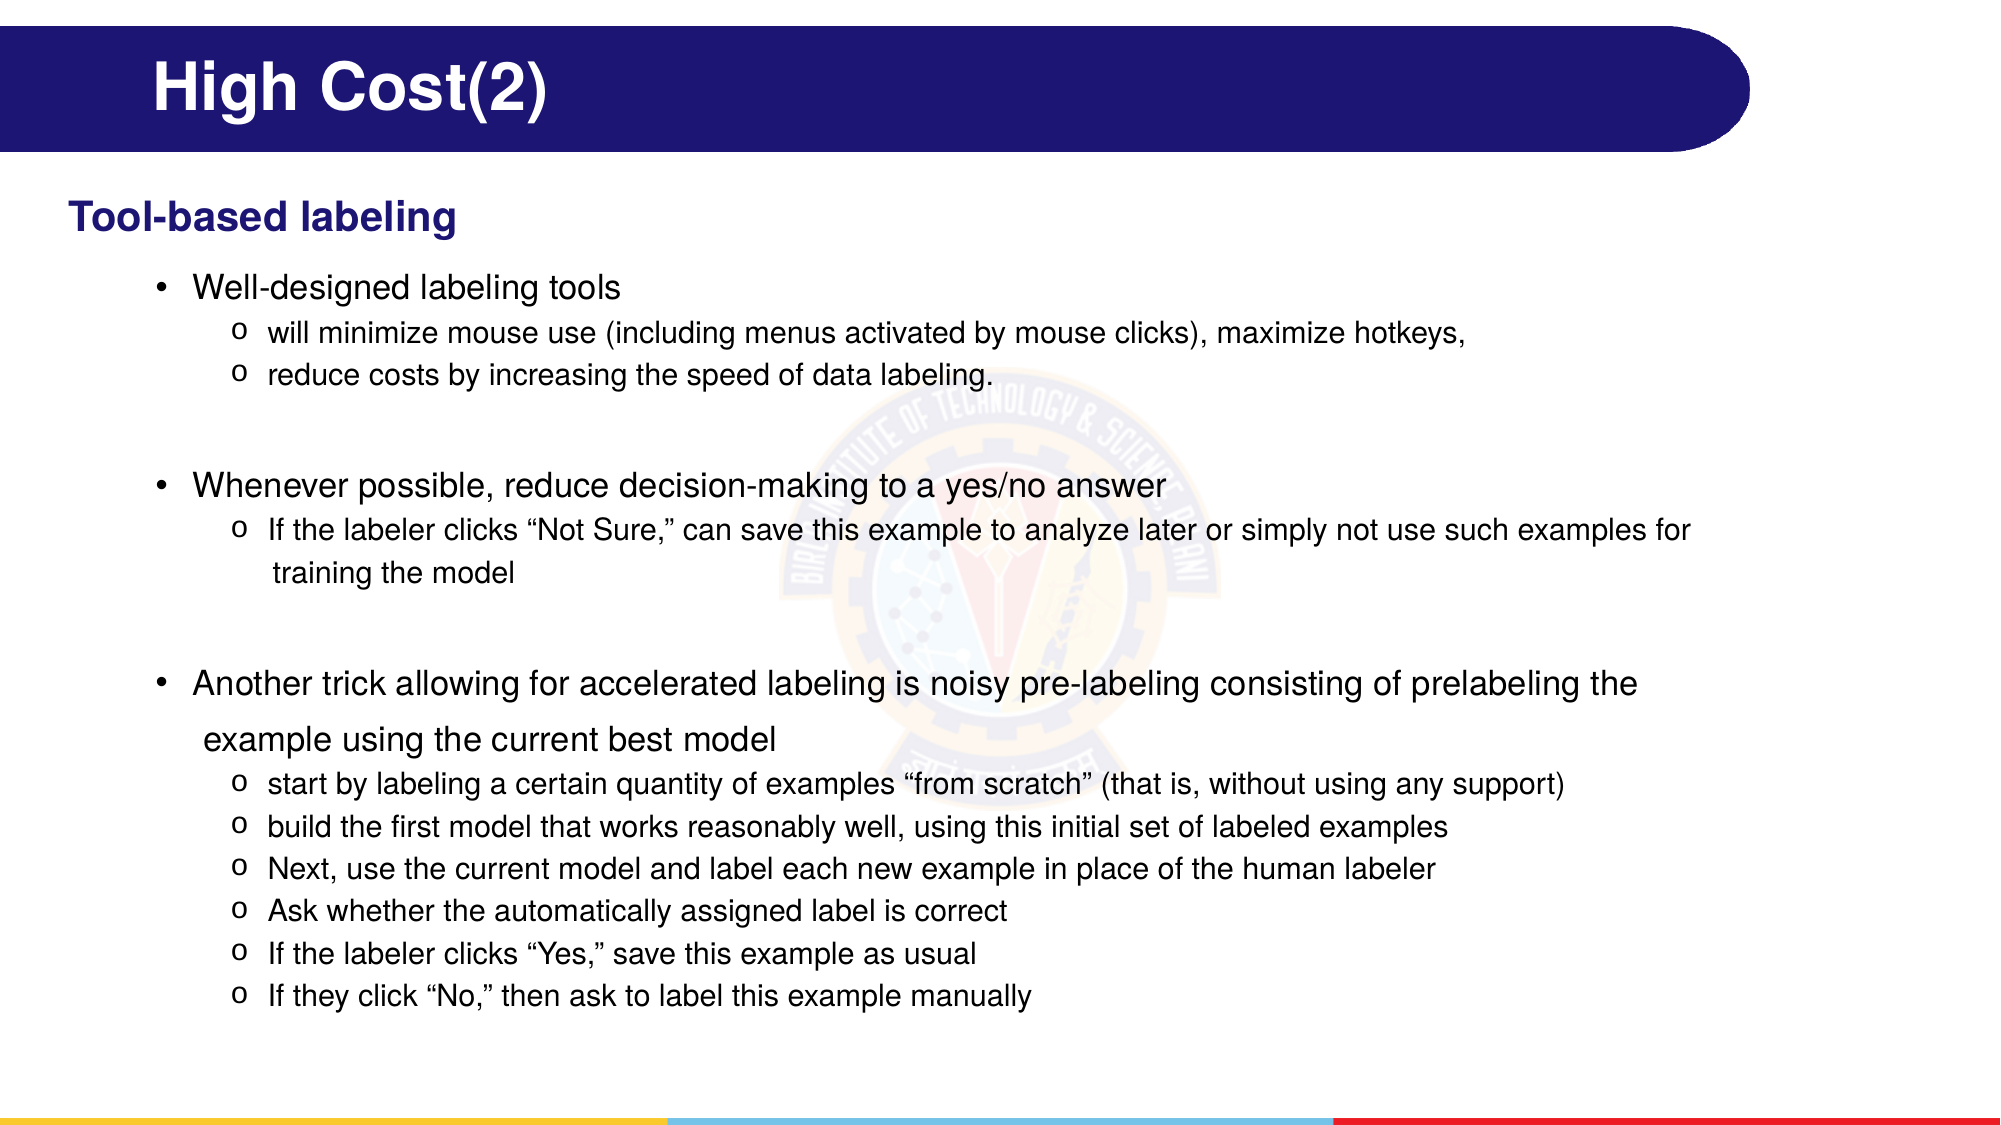

# High Cost(2)
Tool-based labeling

Well-designed labeling tools
will minimize mouse use (including menus activated by mouse clicks), maximize hotkeys,
reduce costs by increasing the speed of data labeling.

Whenever possible, reduce decision-making to a yes/no answer
If the labeler clicks “Not Sure,” can save this example to analyze later or simply not use such examples for
     training the model

Another trick allowing for accelerated labeling is noisy pre-labeling consisting of prelabeling the
     example using the current best model
start by labeling a certain quantity of examples “from scratch” (that is, without using any support)
build the first model that works reasonably well, using this initial set of labeled examples
Next, use the current model and label each new example in place of the human labeler
Ask whether the automatically assigned label is correct
If the labeler clicks “Yes,” save this example as usual
If they click “No,” then ask to label this example manually